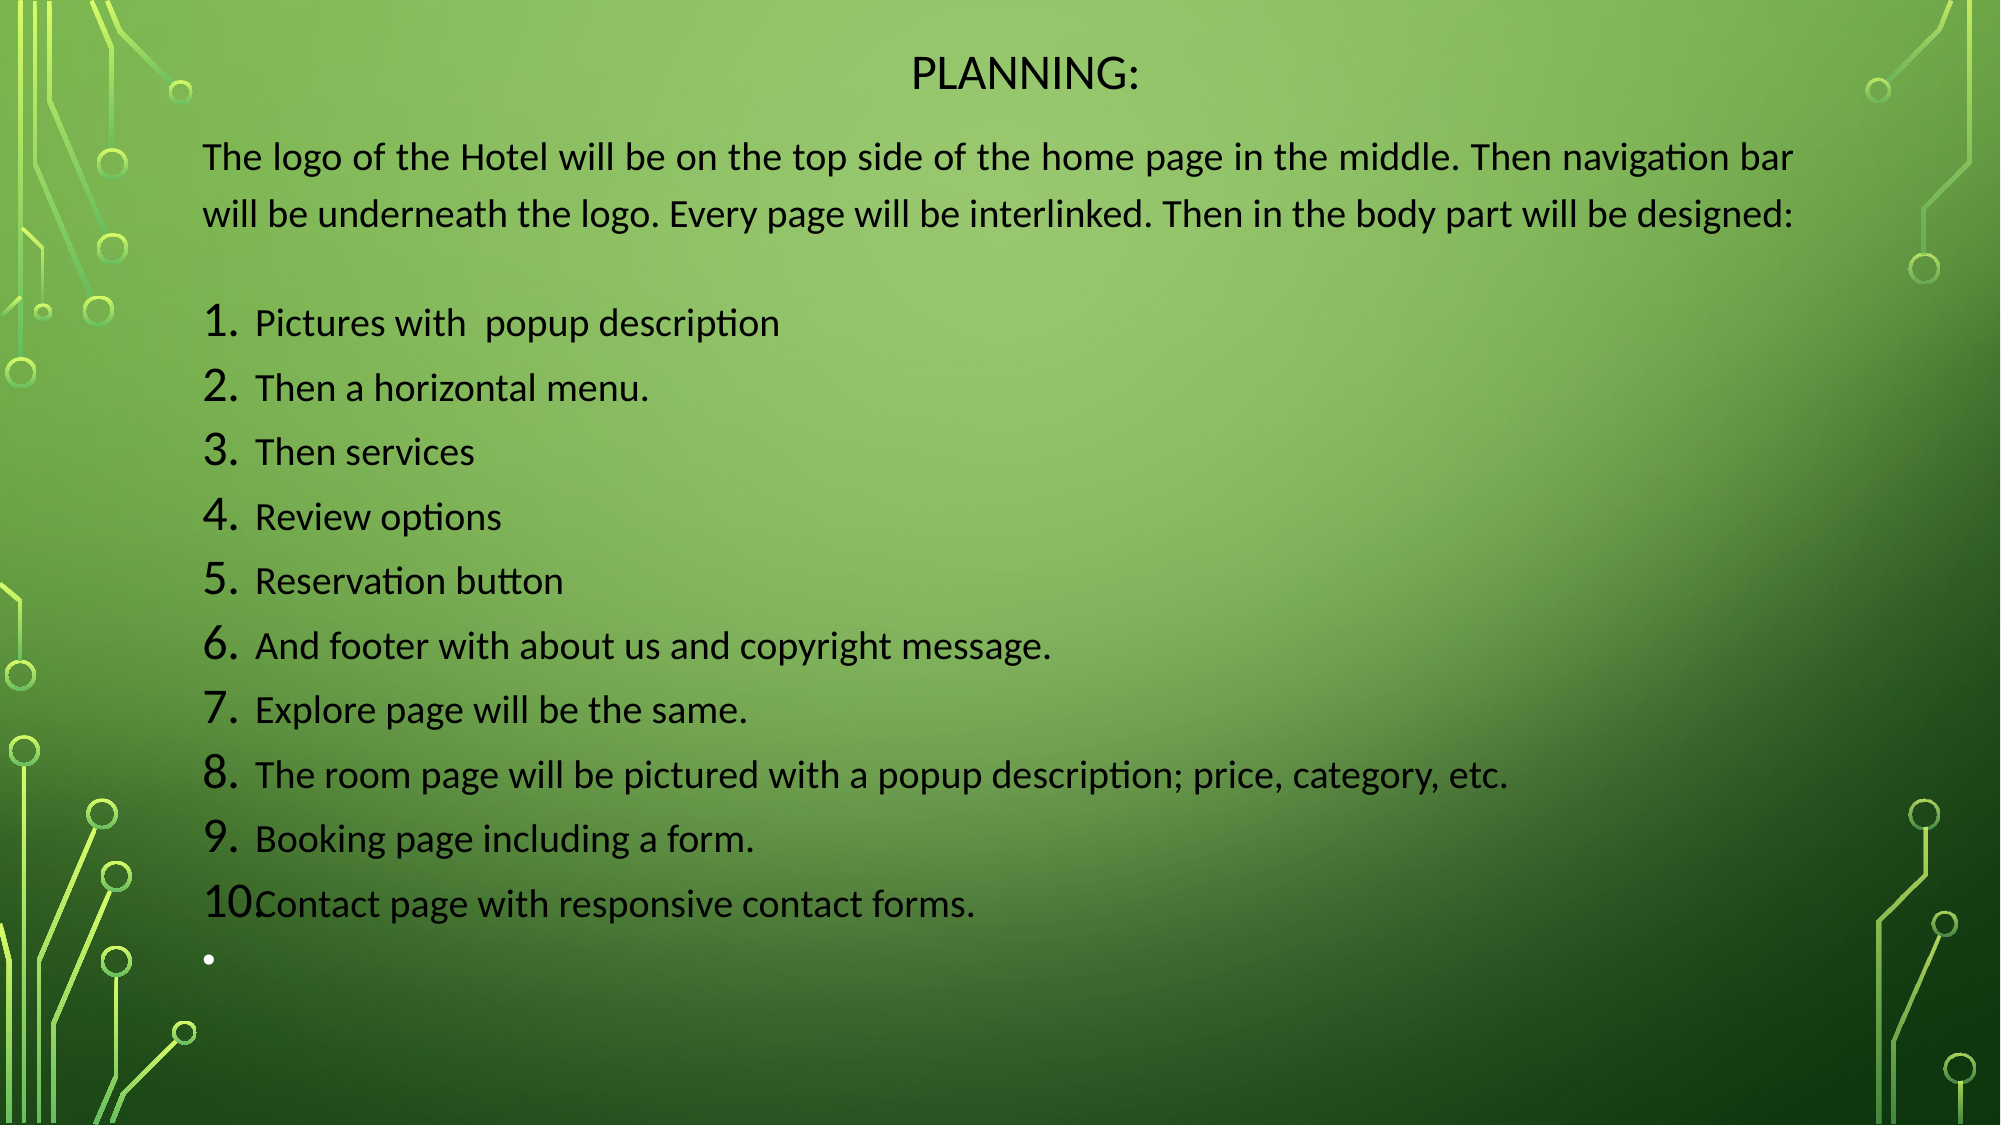

# Planning:
The logo of the Hotel will be on the top side of the home page in the middle. Then navigation bar will be underneath the logo. Every page will be interlinked. Then in the body part will be designed:

Pictures with  popup description
Then a horizontal menu.
Then services
Review options
Reservation button
And footer with about us and copyright message.
Explore page will be the same.
The room page will be pictured with a popup description; price, category, etc.
Booking page including a form.
Contact page with responsive contact forms.